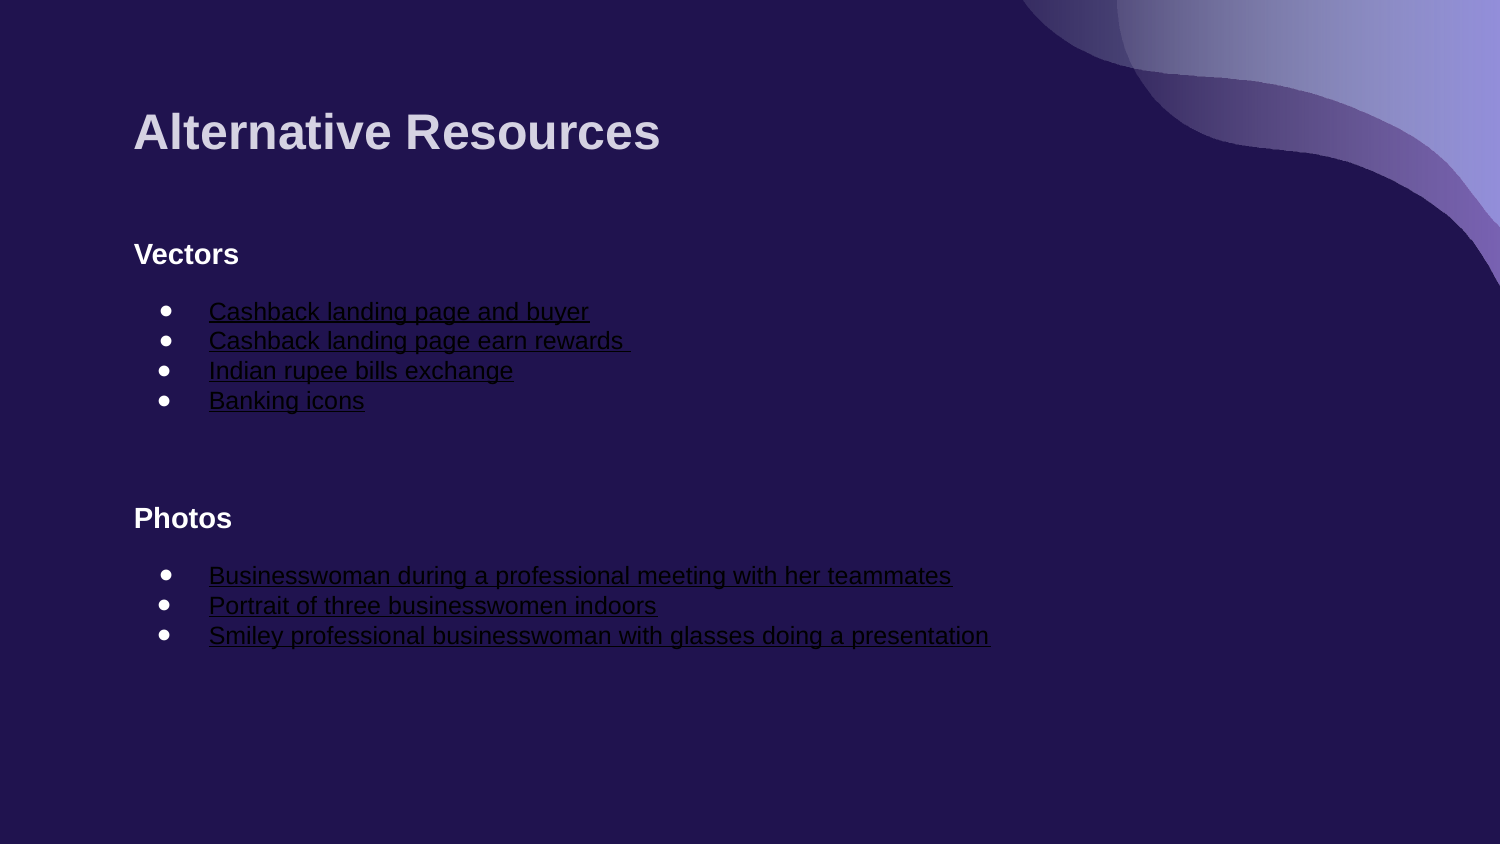

# Alternative Resources
Vectors
Cashback landing page and buyer
Cashback landing page earn rewards
Indian rupee bills exchange
Banking icons

Photos
Businesswoman during a professional meeting with her teammates
Portrait of three businesswomen indoors
Smiley professional businesswoman with glasses doing a presentation